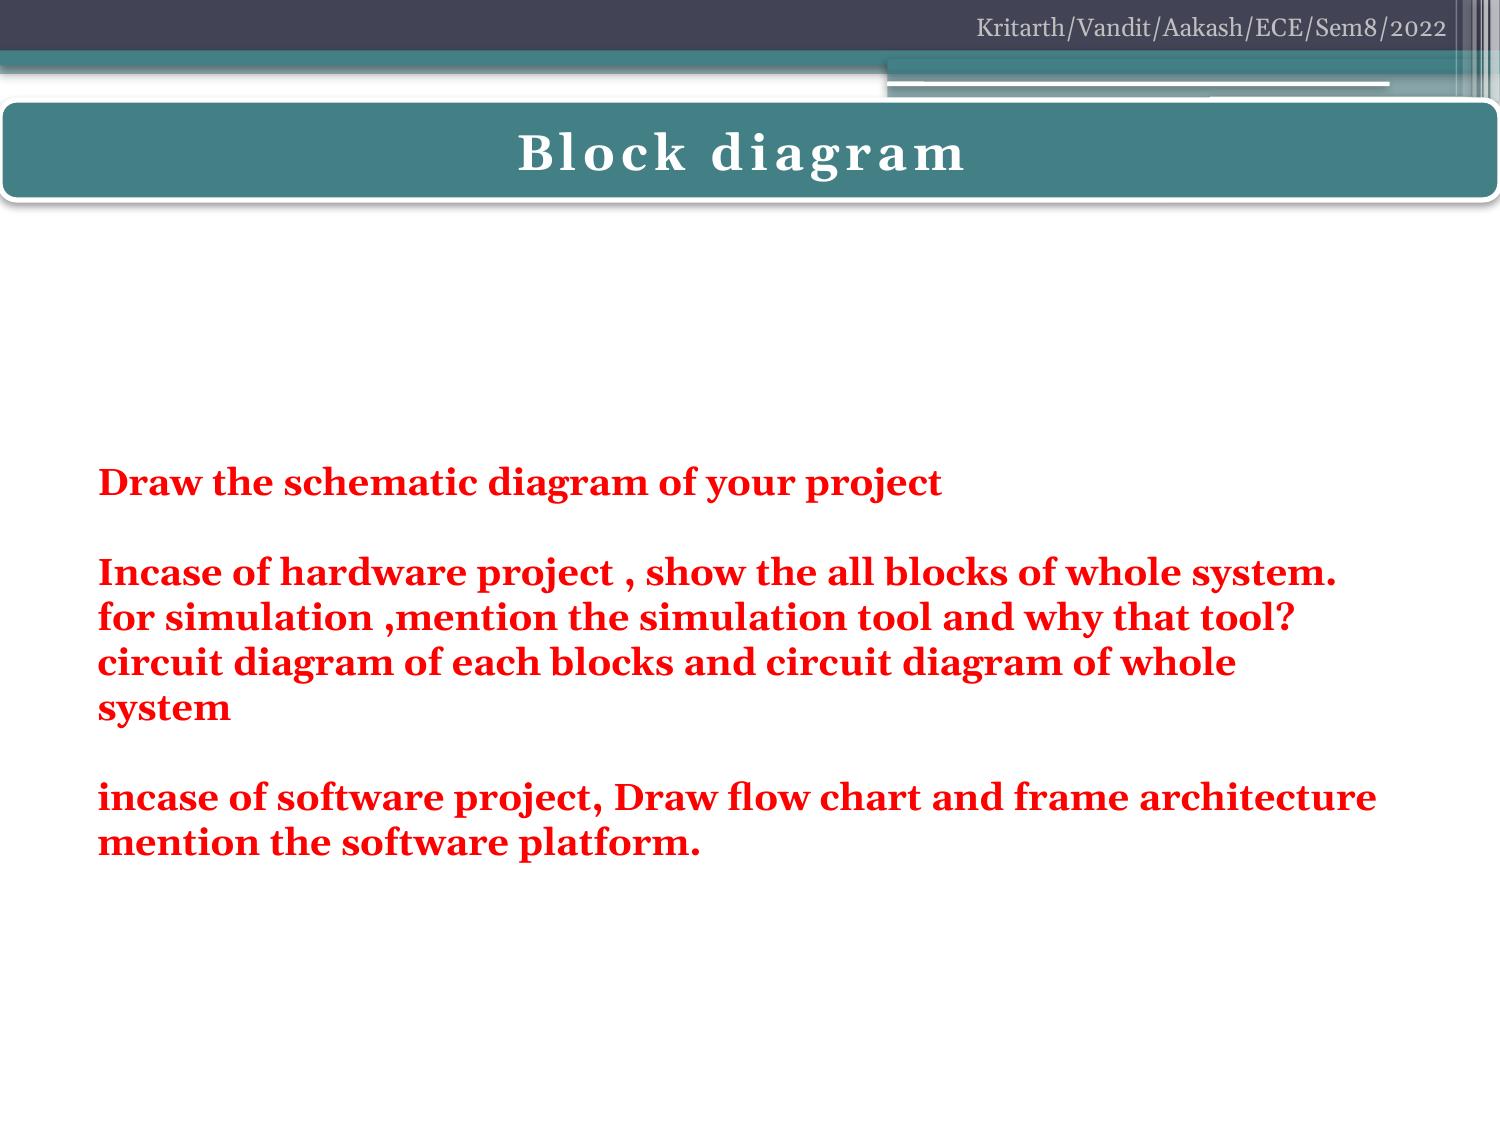

Kritarth/Vandit/Aakash/ECE/Sem8/2022
Block diagram
Draw the schematic diagram of your project

Incase of hardware project , show the all blocks of whole system.
for simulation ,mention the simulation tool and why that tool?
circuit diagram of each blocks and circuit diagram of whole
system

incase of software project, Draw flow chart and frame architecture
mention the software platform.